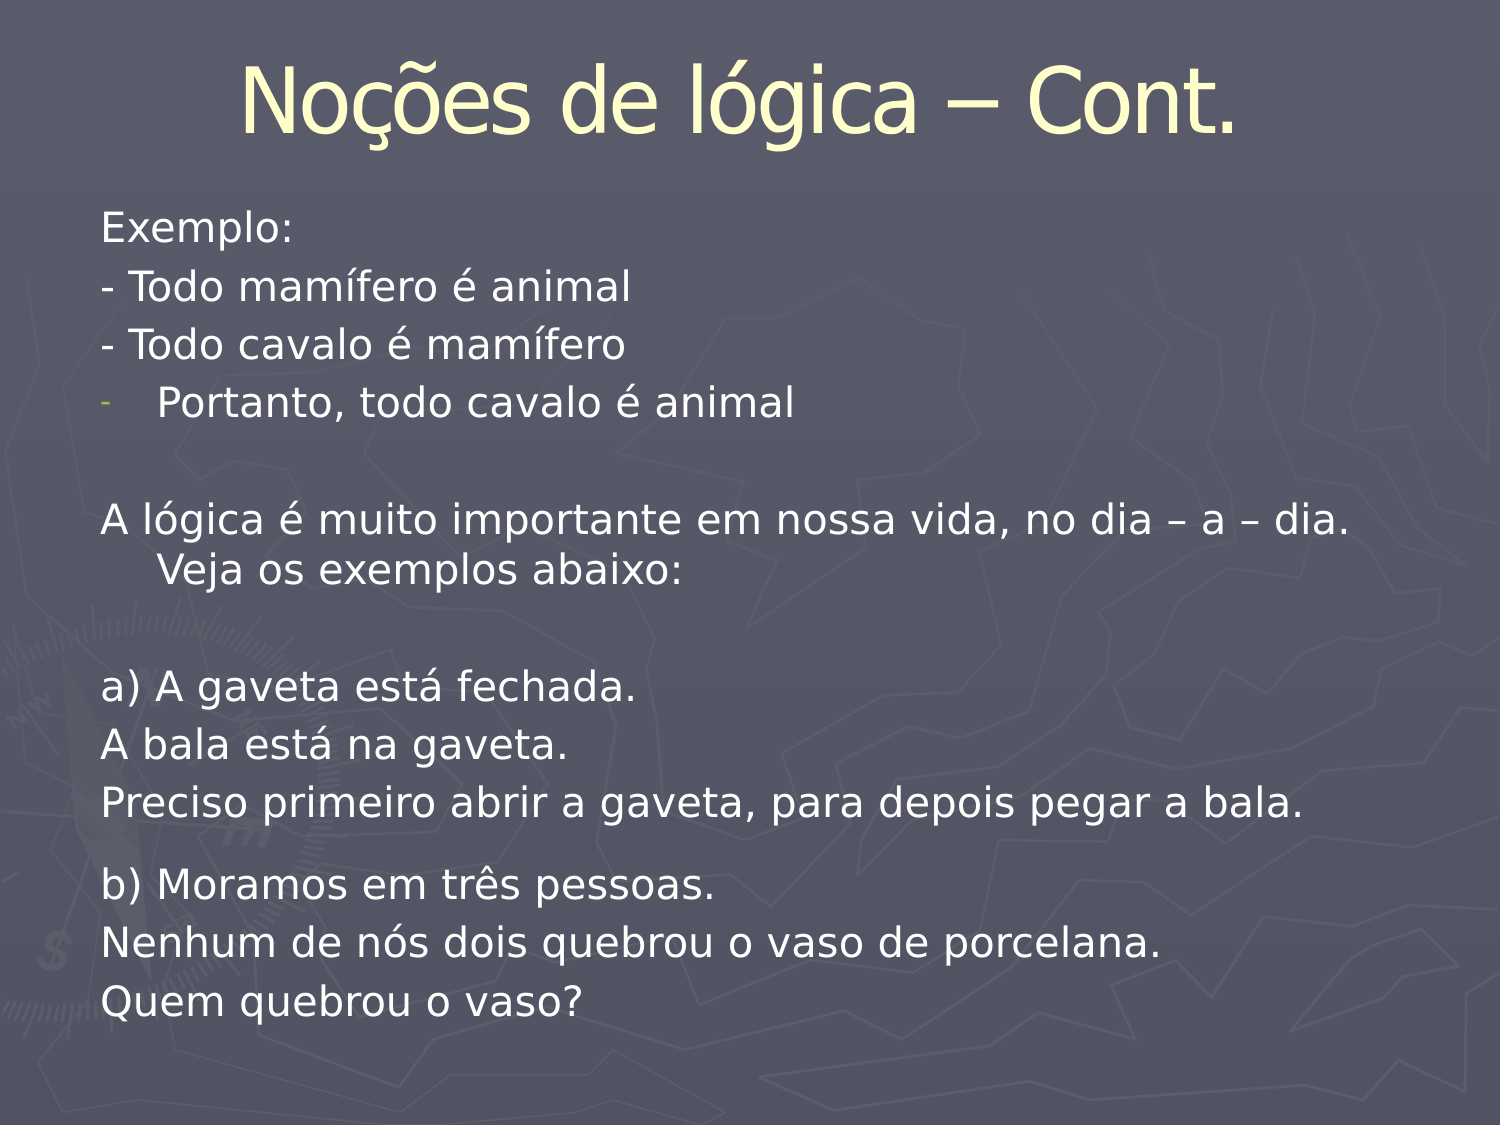

# Noções de lógica – Cont.
Exemplo:
- Todo mamífero é animal
- Todo cavalo é mamífero
Portanto, todo cavalo é animal

A lógica é muito importante em nossa vida, no dia – a – dia. Veja os exemplos abaixo:

a) A gaveta está fechada.
A bala está na gaveta.
Preciso primeiro abrir a gaveta, para depois pegar a bala.

b) Moramos em três pessoas.
Nenhum de nós dois quebrou o vaso de porcelana.
Quem quebrou o vaso?